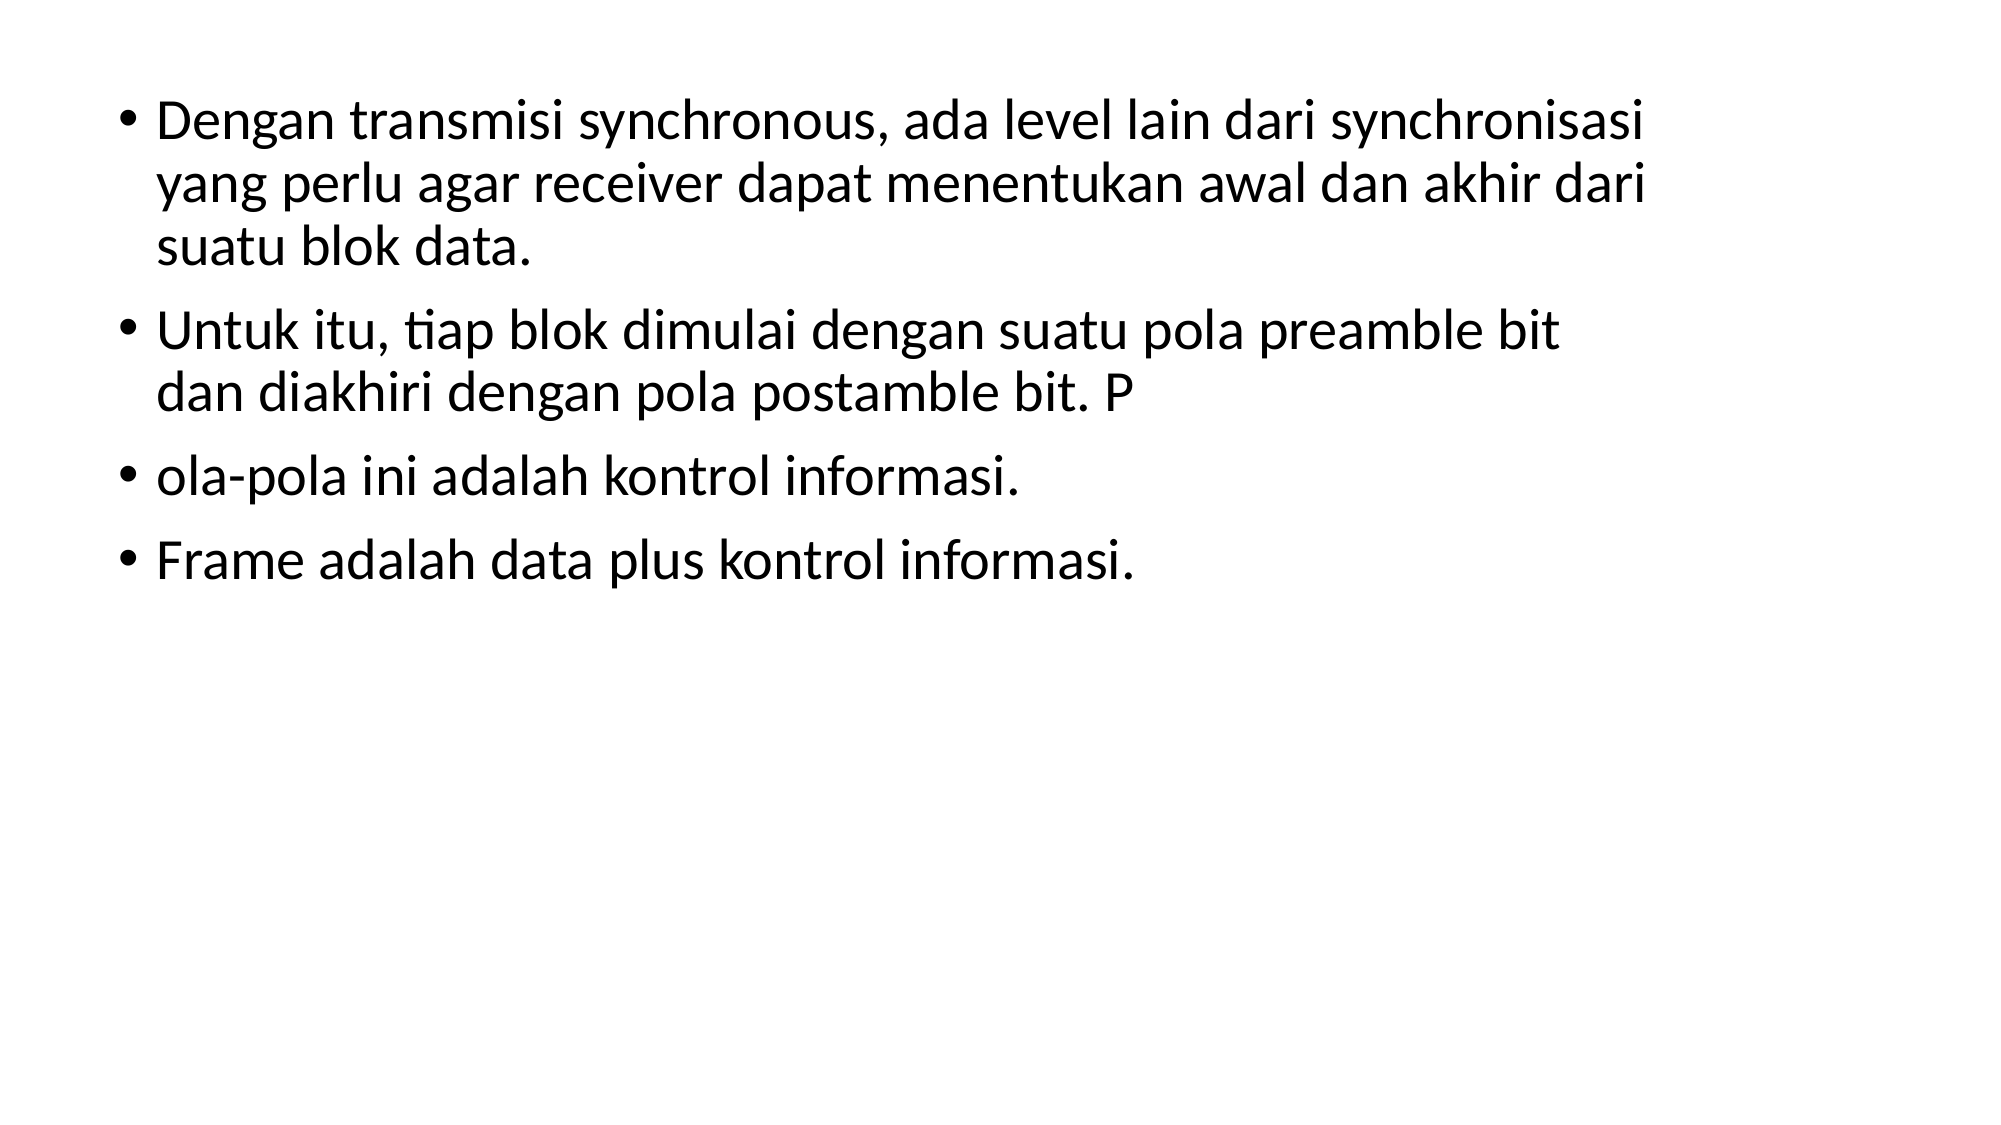

Dengan transmisi synchronous, ada level lain dari synchronisasi yang perlu agar receiver dapat menentukan awal dan akhir dari suatu blok data.
Untuk itu, tiap blok dimulai dengan suatu pola preamble bit dan diakhiri dengan pola postamble bit. P
ola-pola ini adalah kontrol informasi.
Frame adalah data plus kontrol informasi.